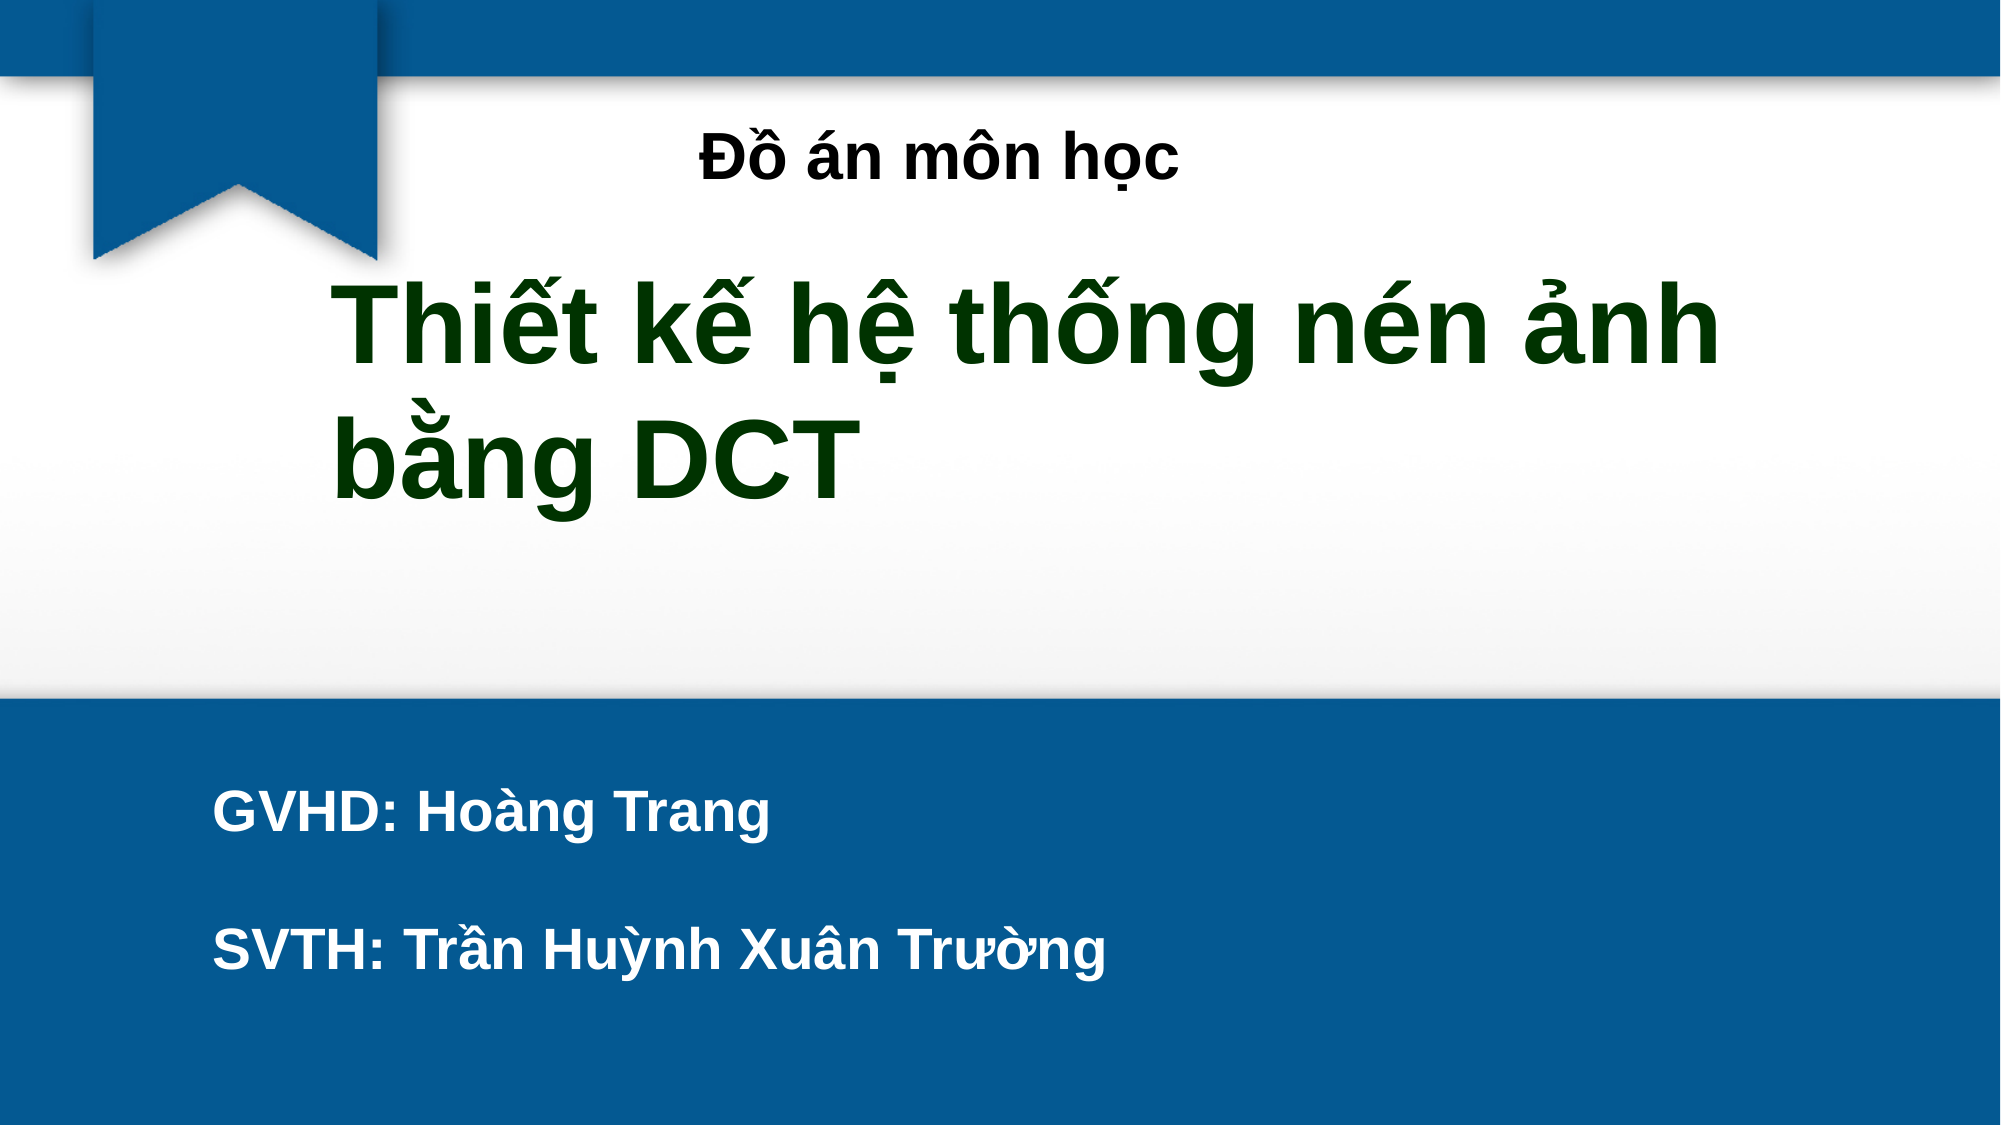

Đồ án môn học
# Thiết kế hệ thống nén ảnh bằng DCT
GVHD: Hoàng Trang
SVTH: Trần Huỳnh Xuân Trường